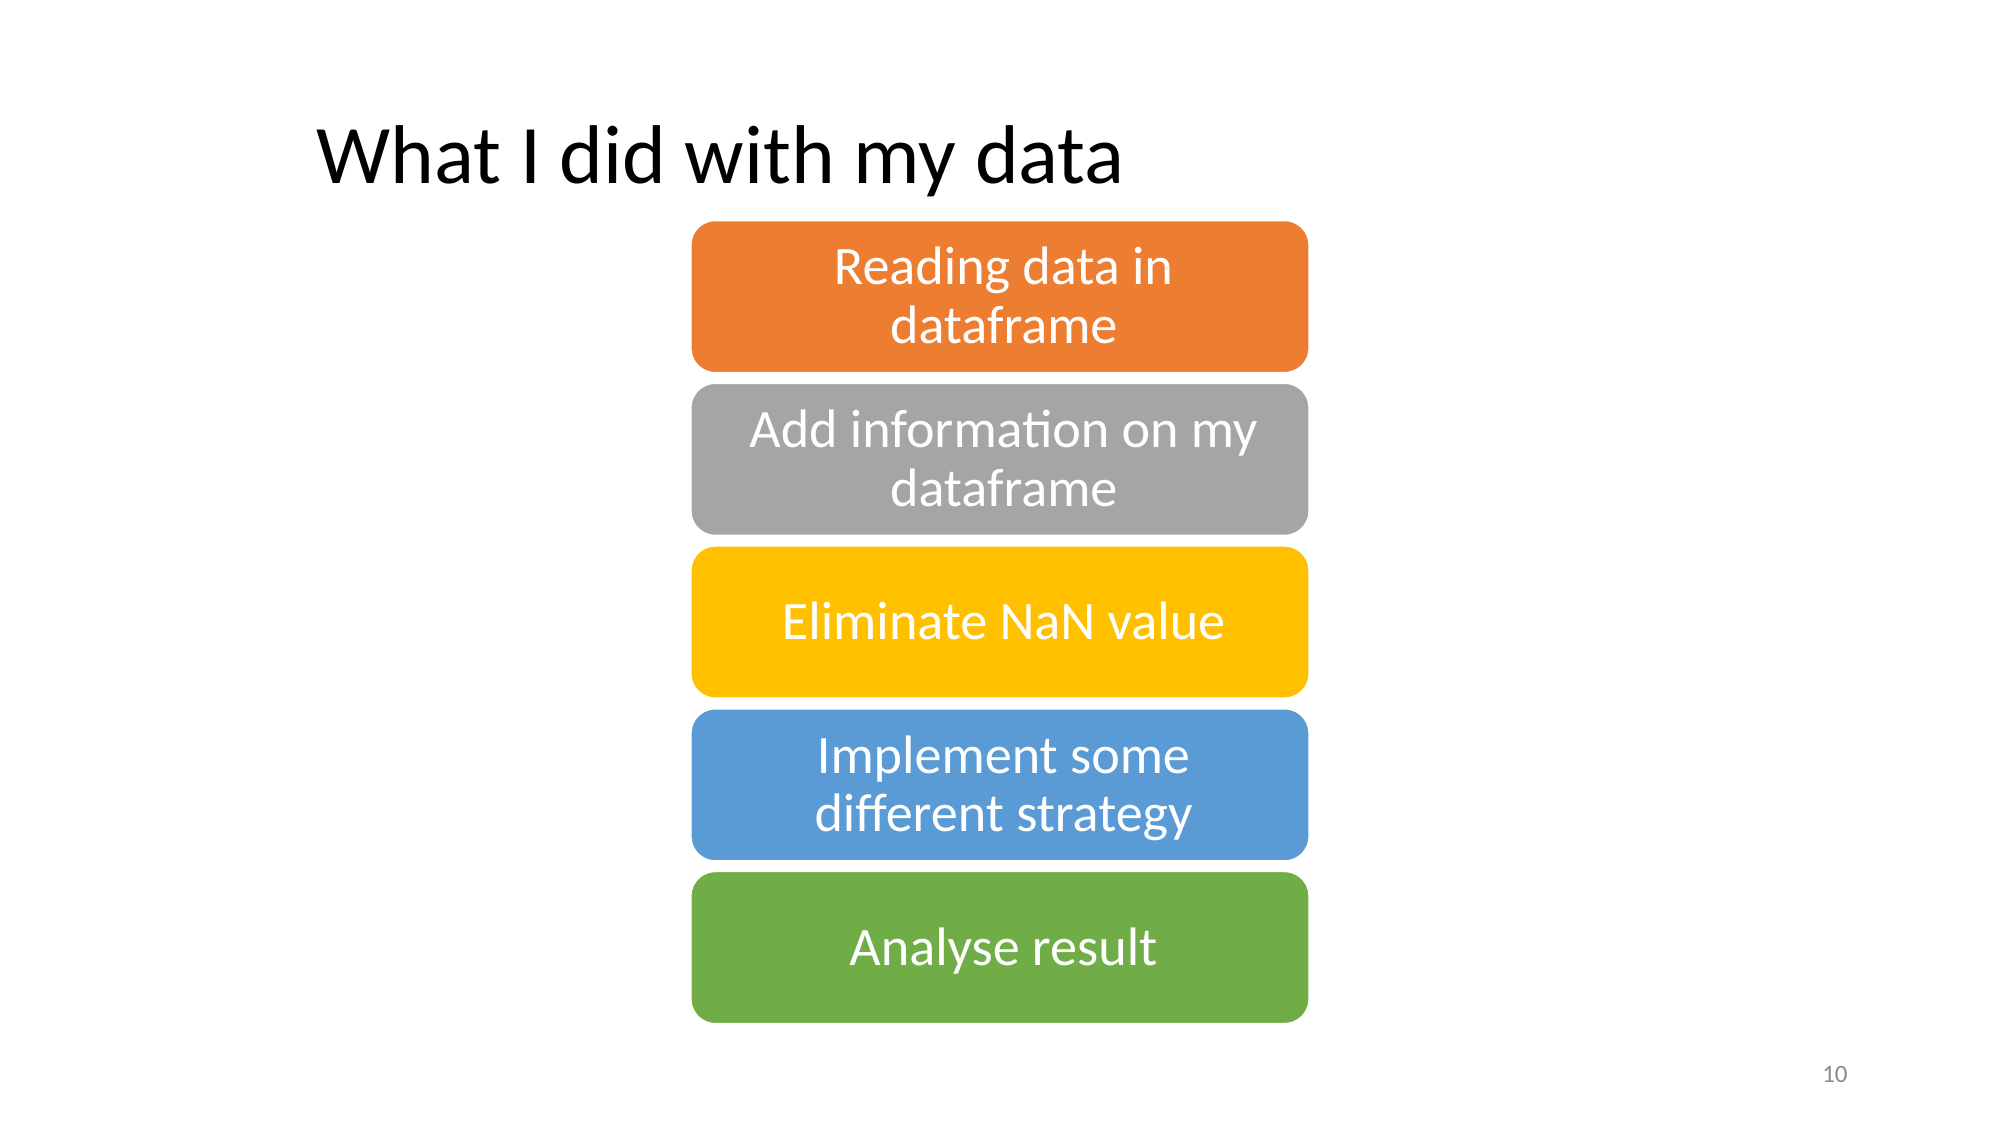

What I did with my data
Reading data in dataframe
Add information on my dataframe
Eliminate NaN value
Implement some different strategy
Analyse result
10